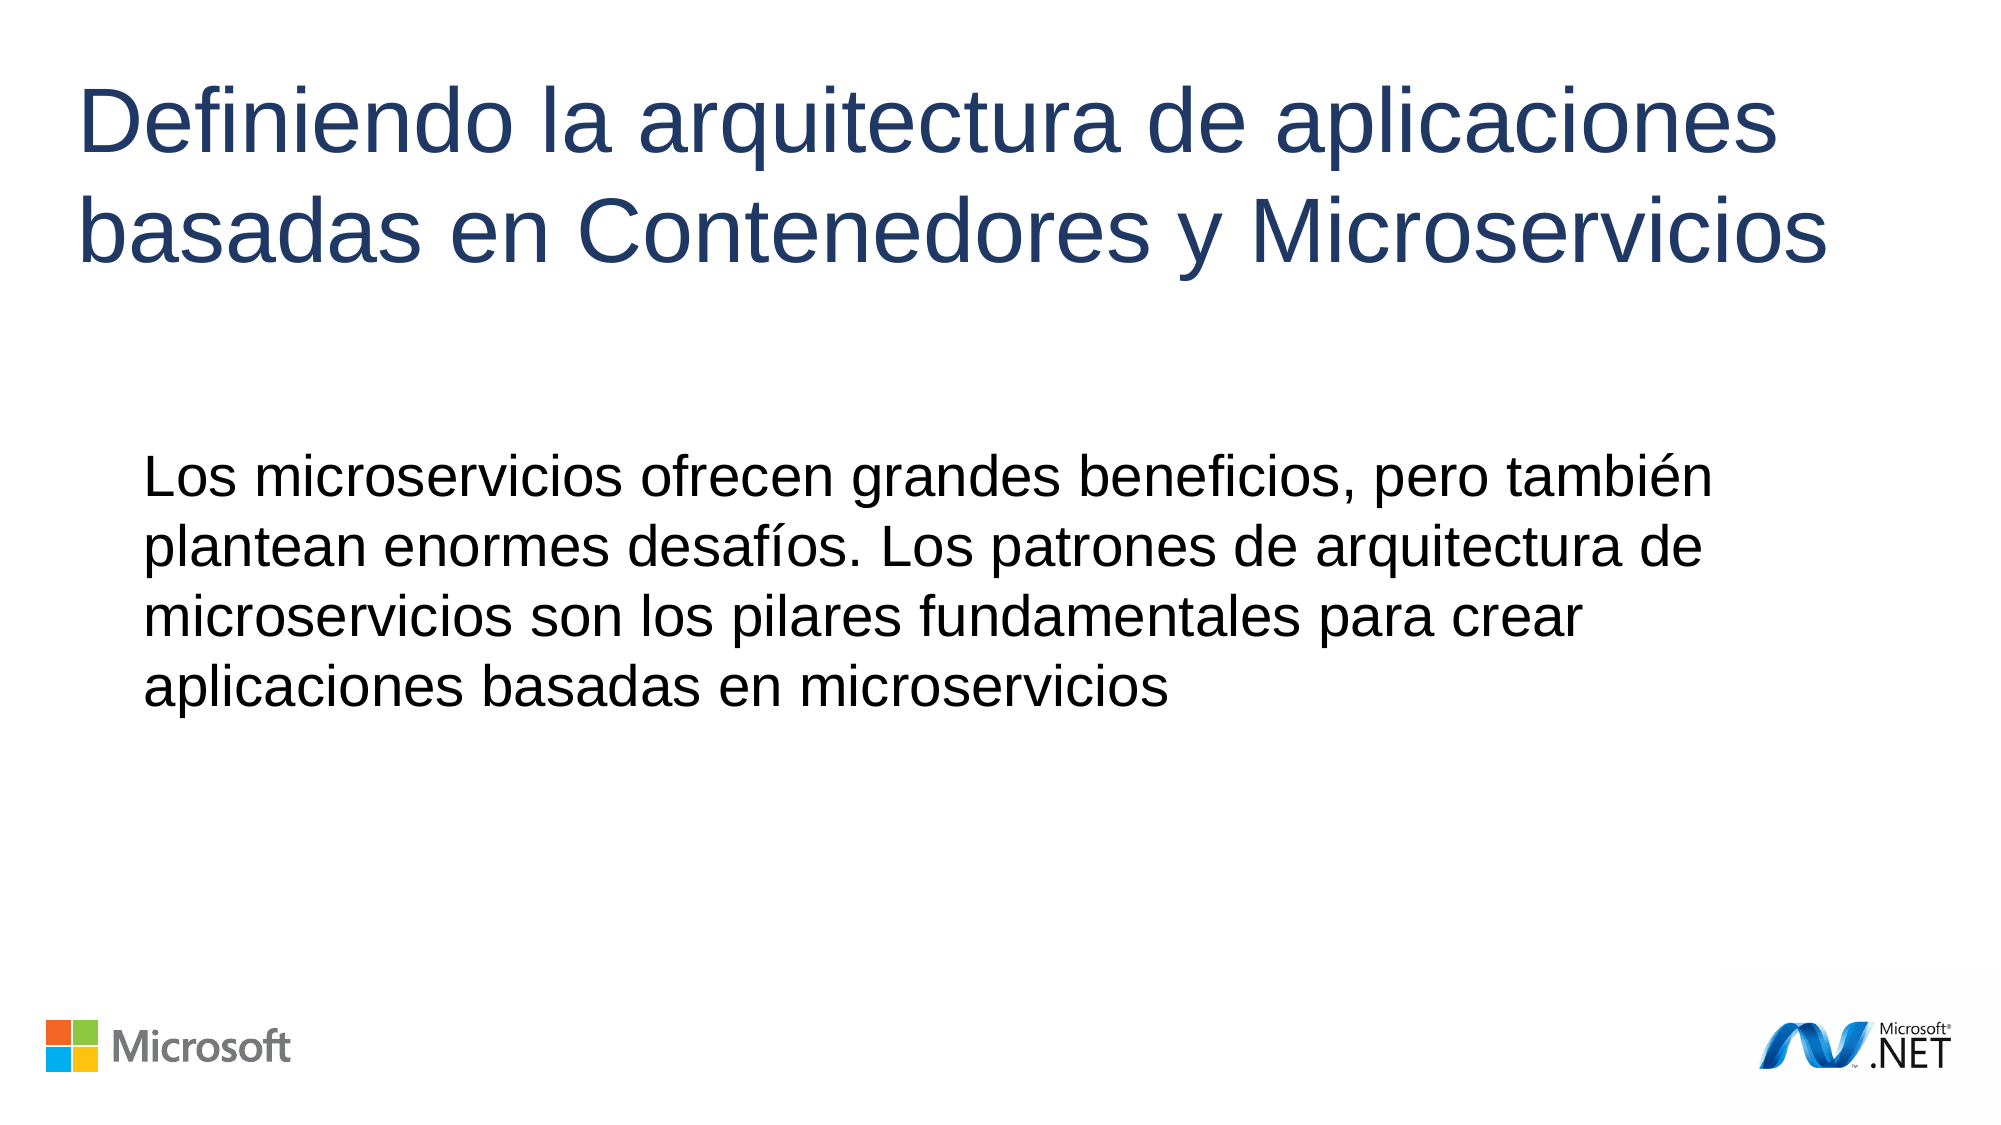

Definiendo la arquitectura de aplicaciones basadas en Contenedores y Microservicios
Los microservicios ofrecen grandes beneficios, pero también plantean enormes desafíos. Los patrones de arquitectura de microservicios son los pilares fundamentales para crear aplicaciones basadas en microservicios